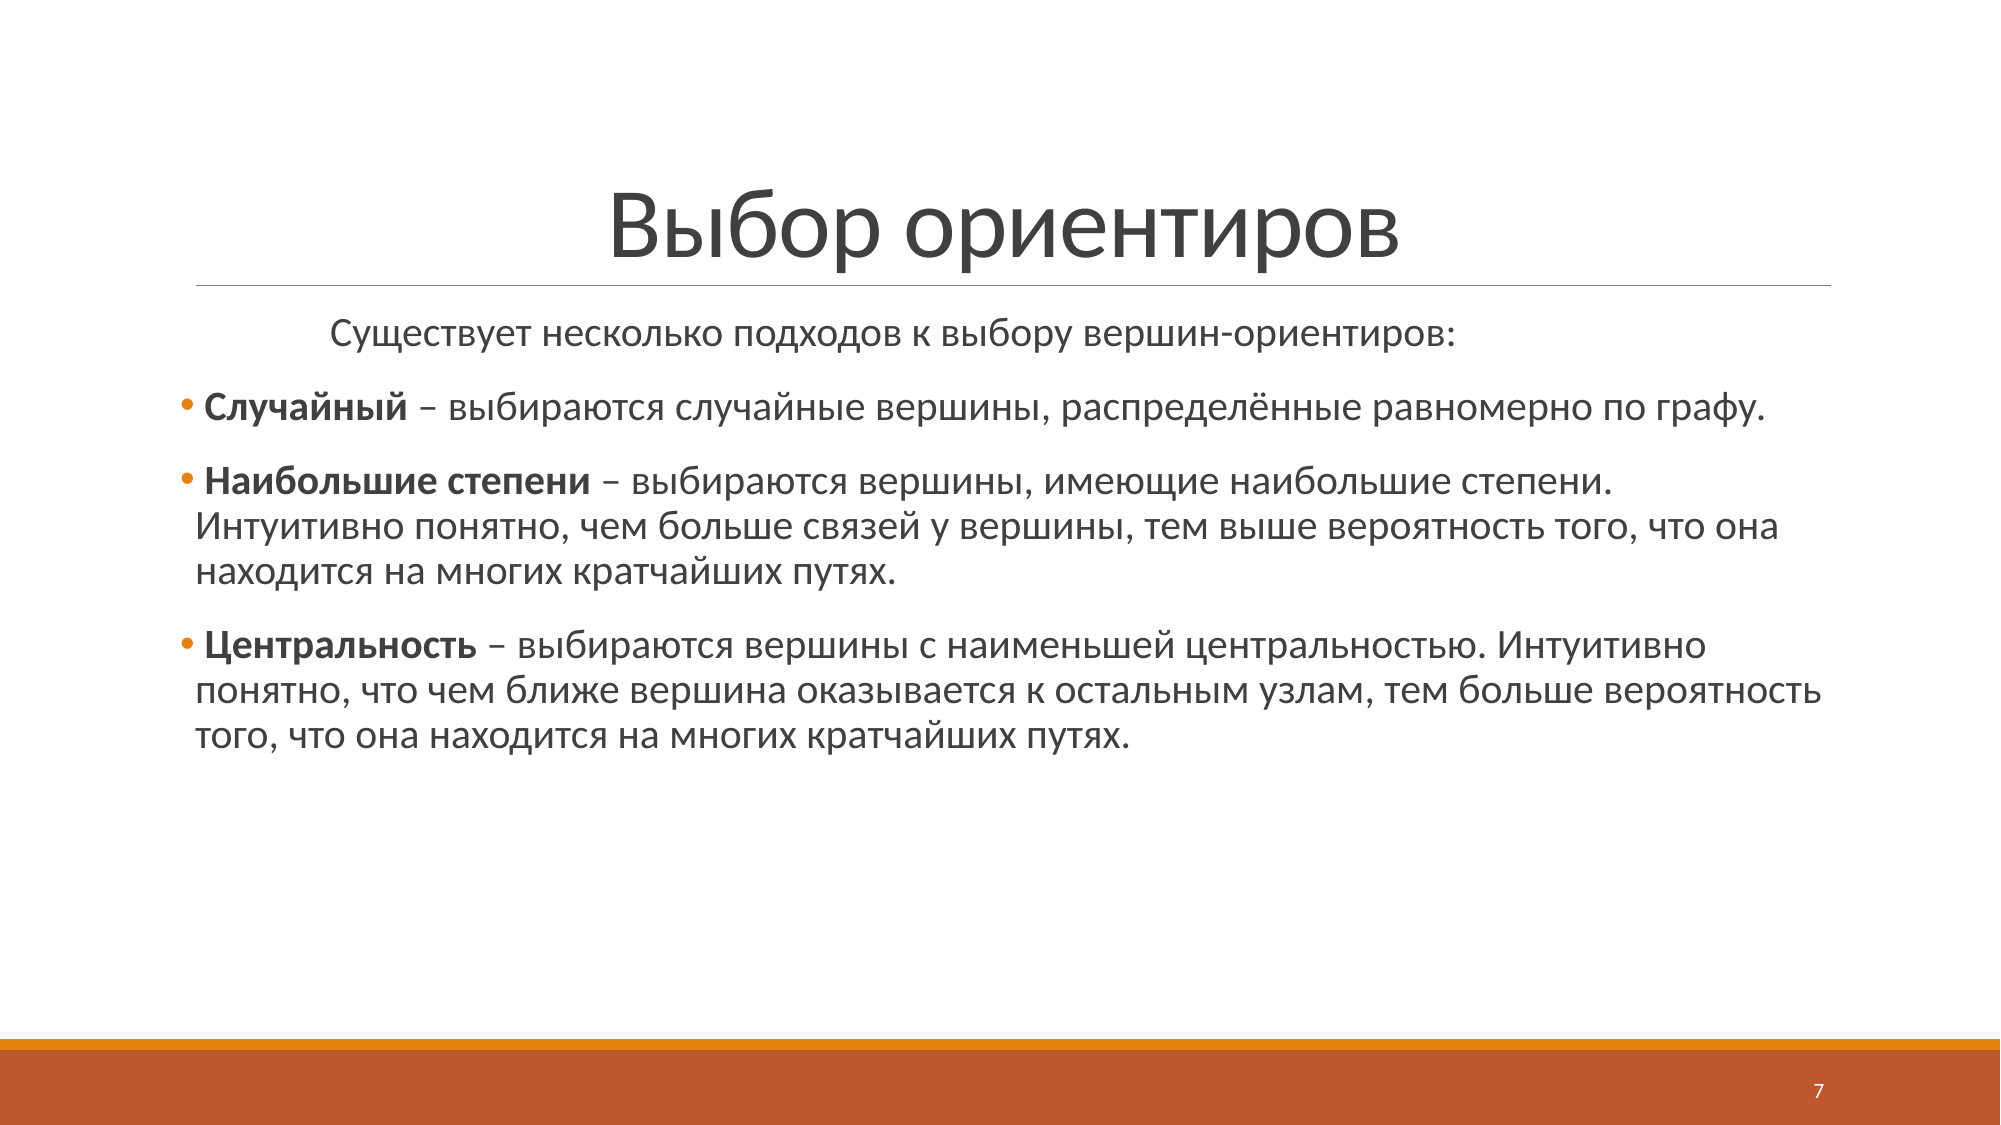

# Выбор ориентиров
	Существует несколько подходов к выбору вершин-ориентиров:
 Случайный – выбираются случайные вершины, распределённые равномерно по графу.
 Наибольшие степени – выбираются вершины, имеющие наибольшие степени. Интуитивно понятно, чем больше связей у вершины, тем выше вероятность того, что она находится на многих кратчайших путях.
 Центральность – выбираются вершины с наименьшей центральностью. Интуитивно понятно, что чем ближе вершина оказывается к остальным узлам, тем больше вероятность того, что она находится на многих кратчайших путях.
7